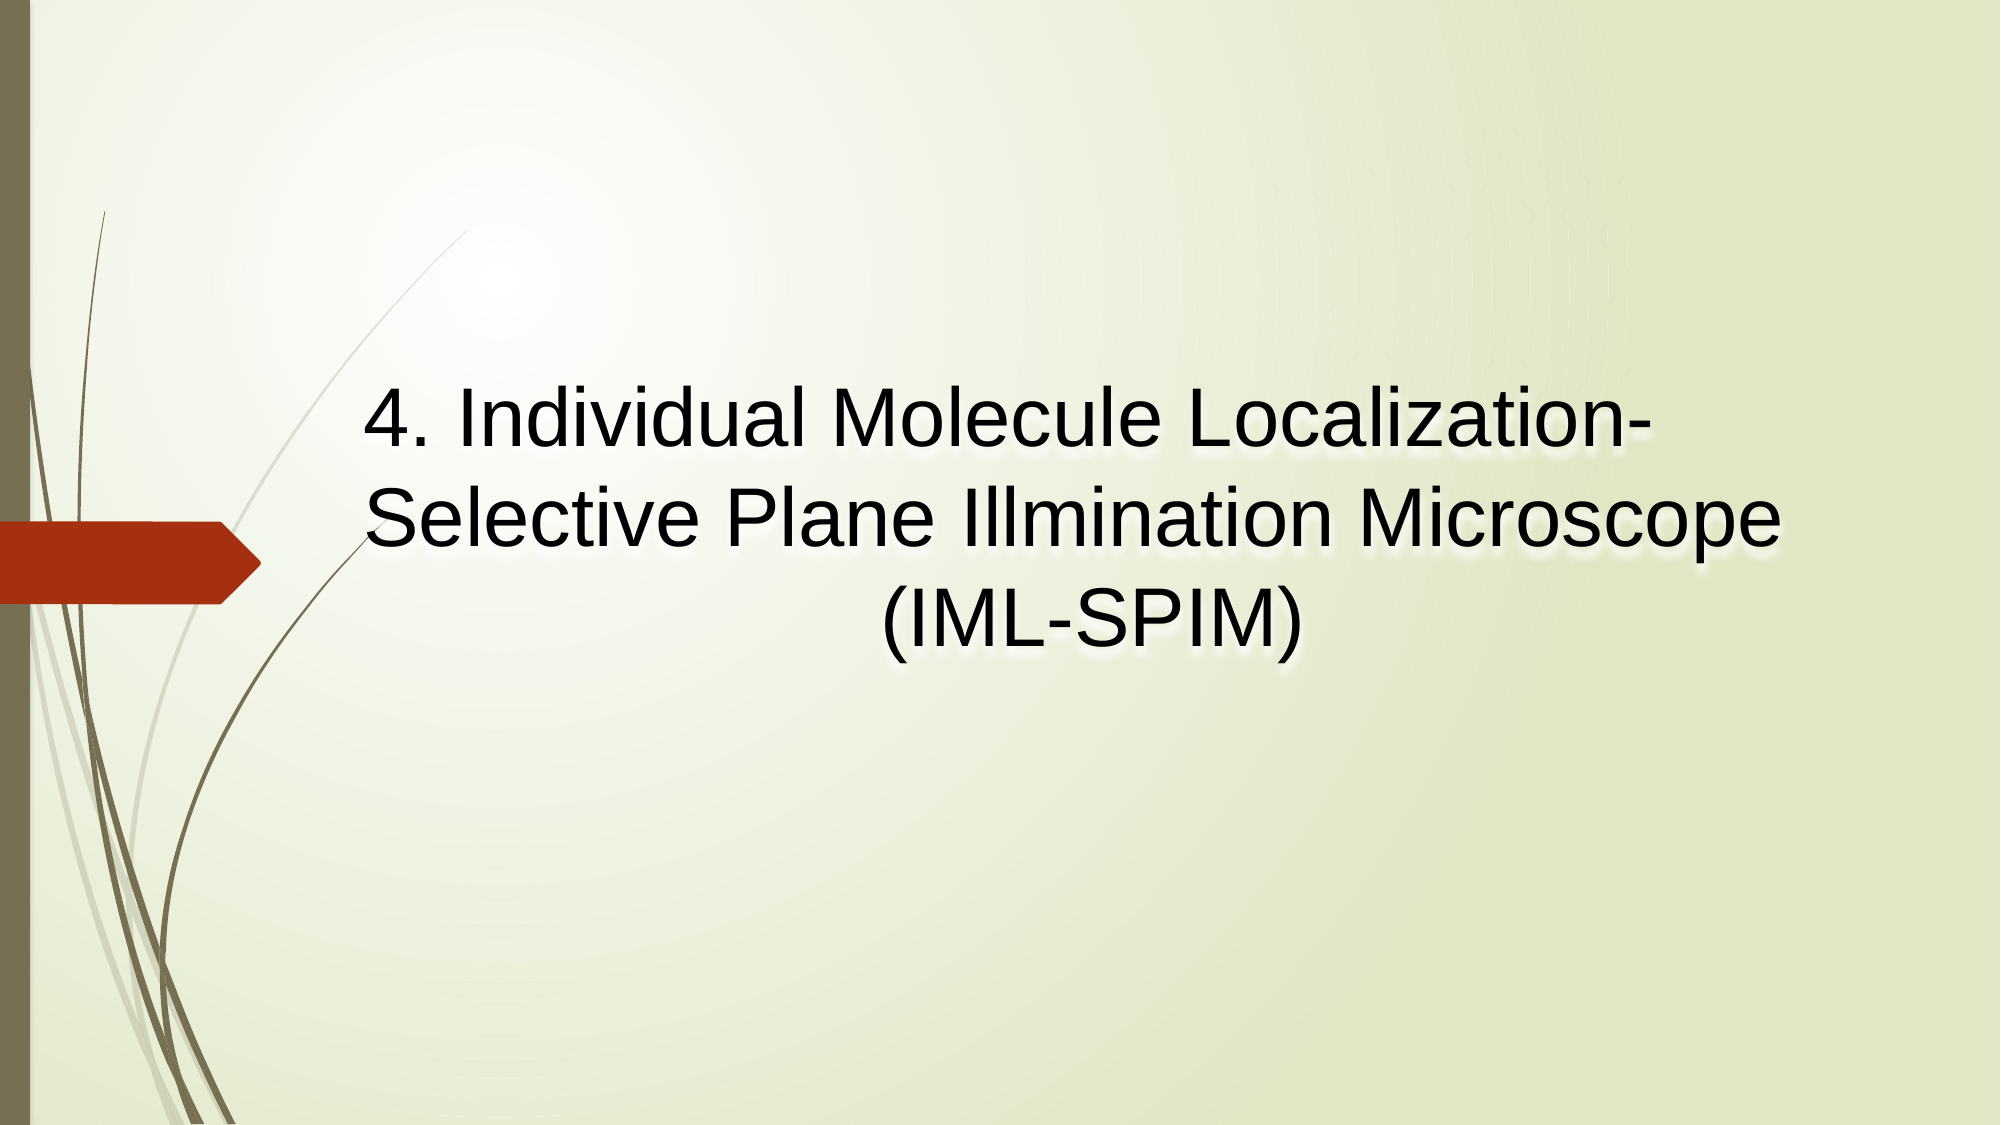

4. Individual Molecule Localization-Selective Plane Illmination Microscope
(IML-SPIM)